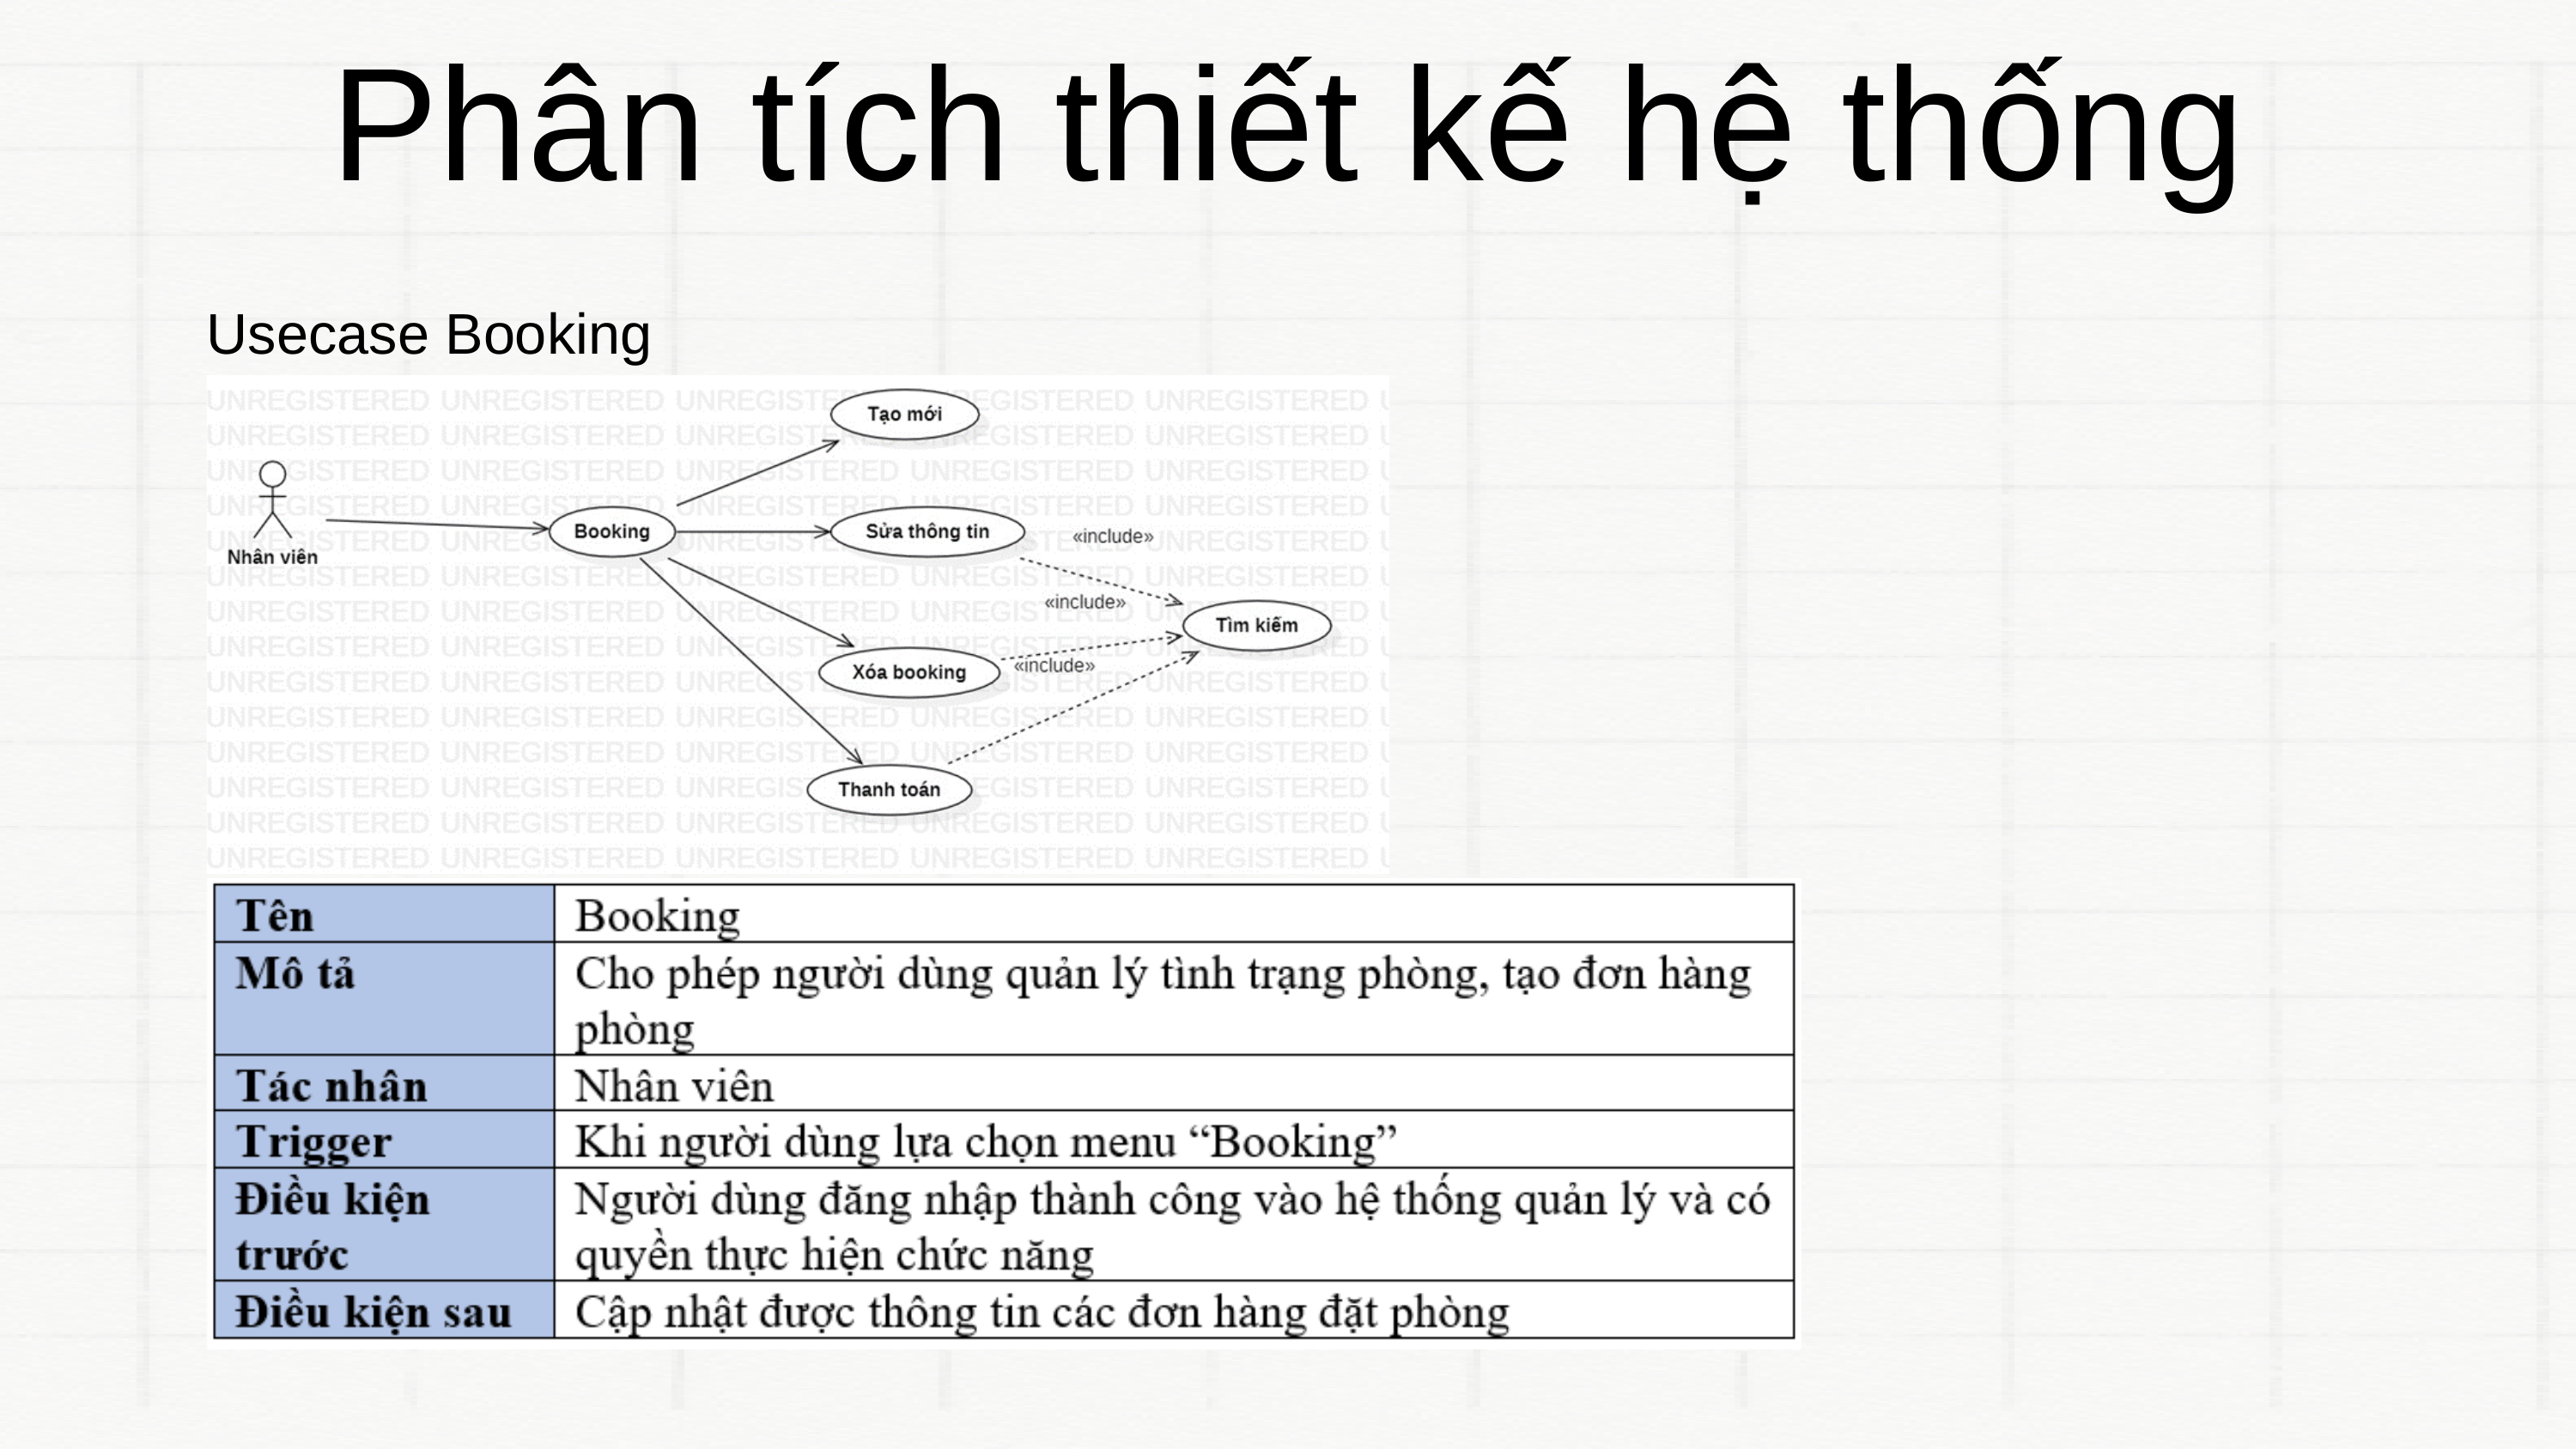

Phân tích thiết kế hệ thống
Usecase Booking